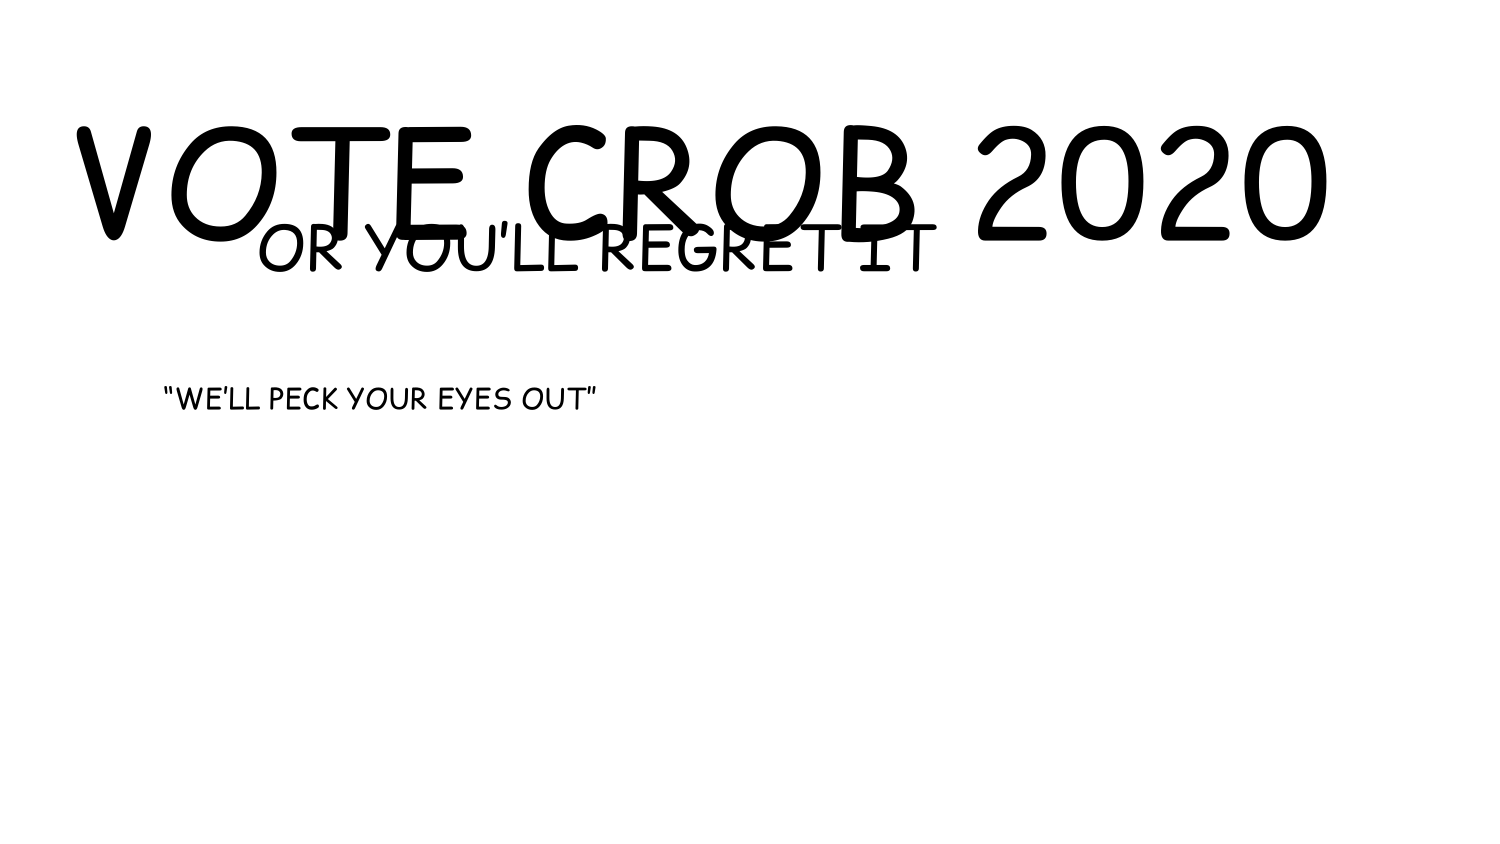

# VOTE CROB 2020
OR YOU’LL REGRET IT
“WE’LL PECK YOUR EYES OUT”